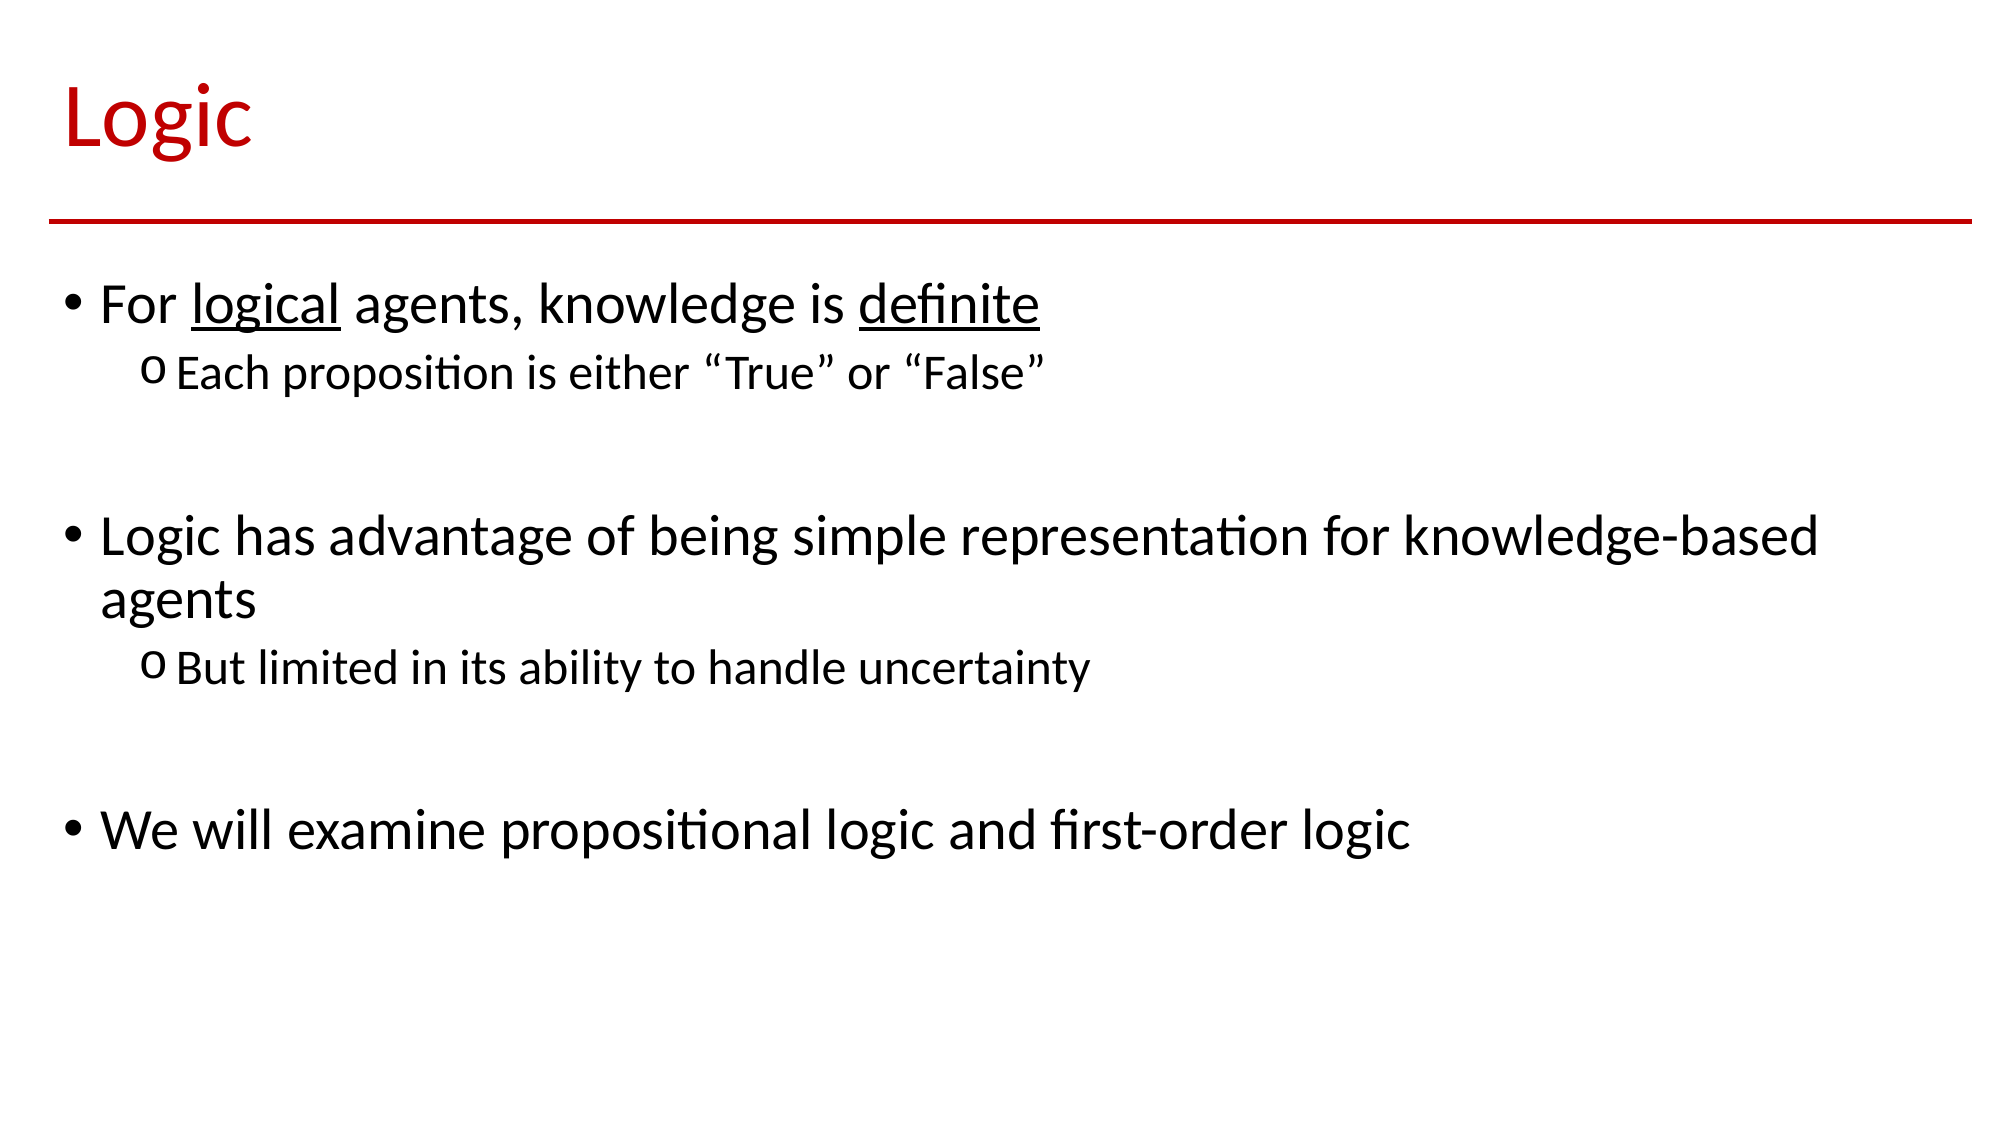

# Logic
For logical agents, knowledge is definite
Each proposition is either “True” or “False”

Logic has advantage of being simple representation for knowledge-based agents
But limited in its ability to handle uncertainty

We will examine propositional logic and first-order logic